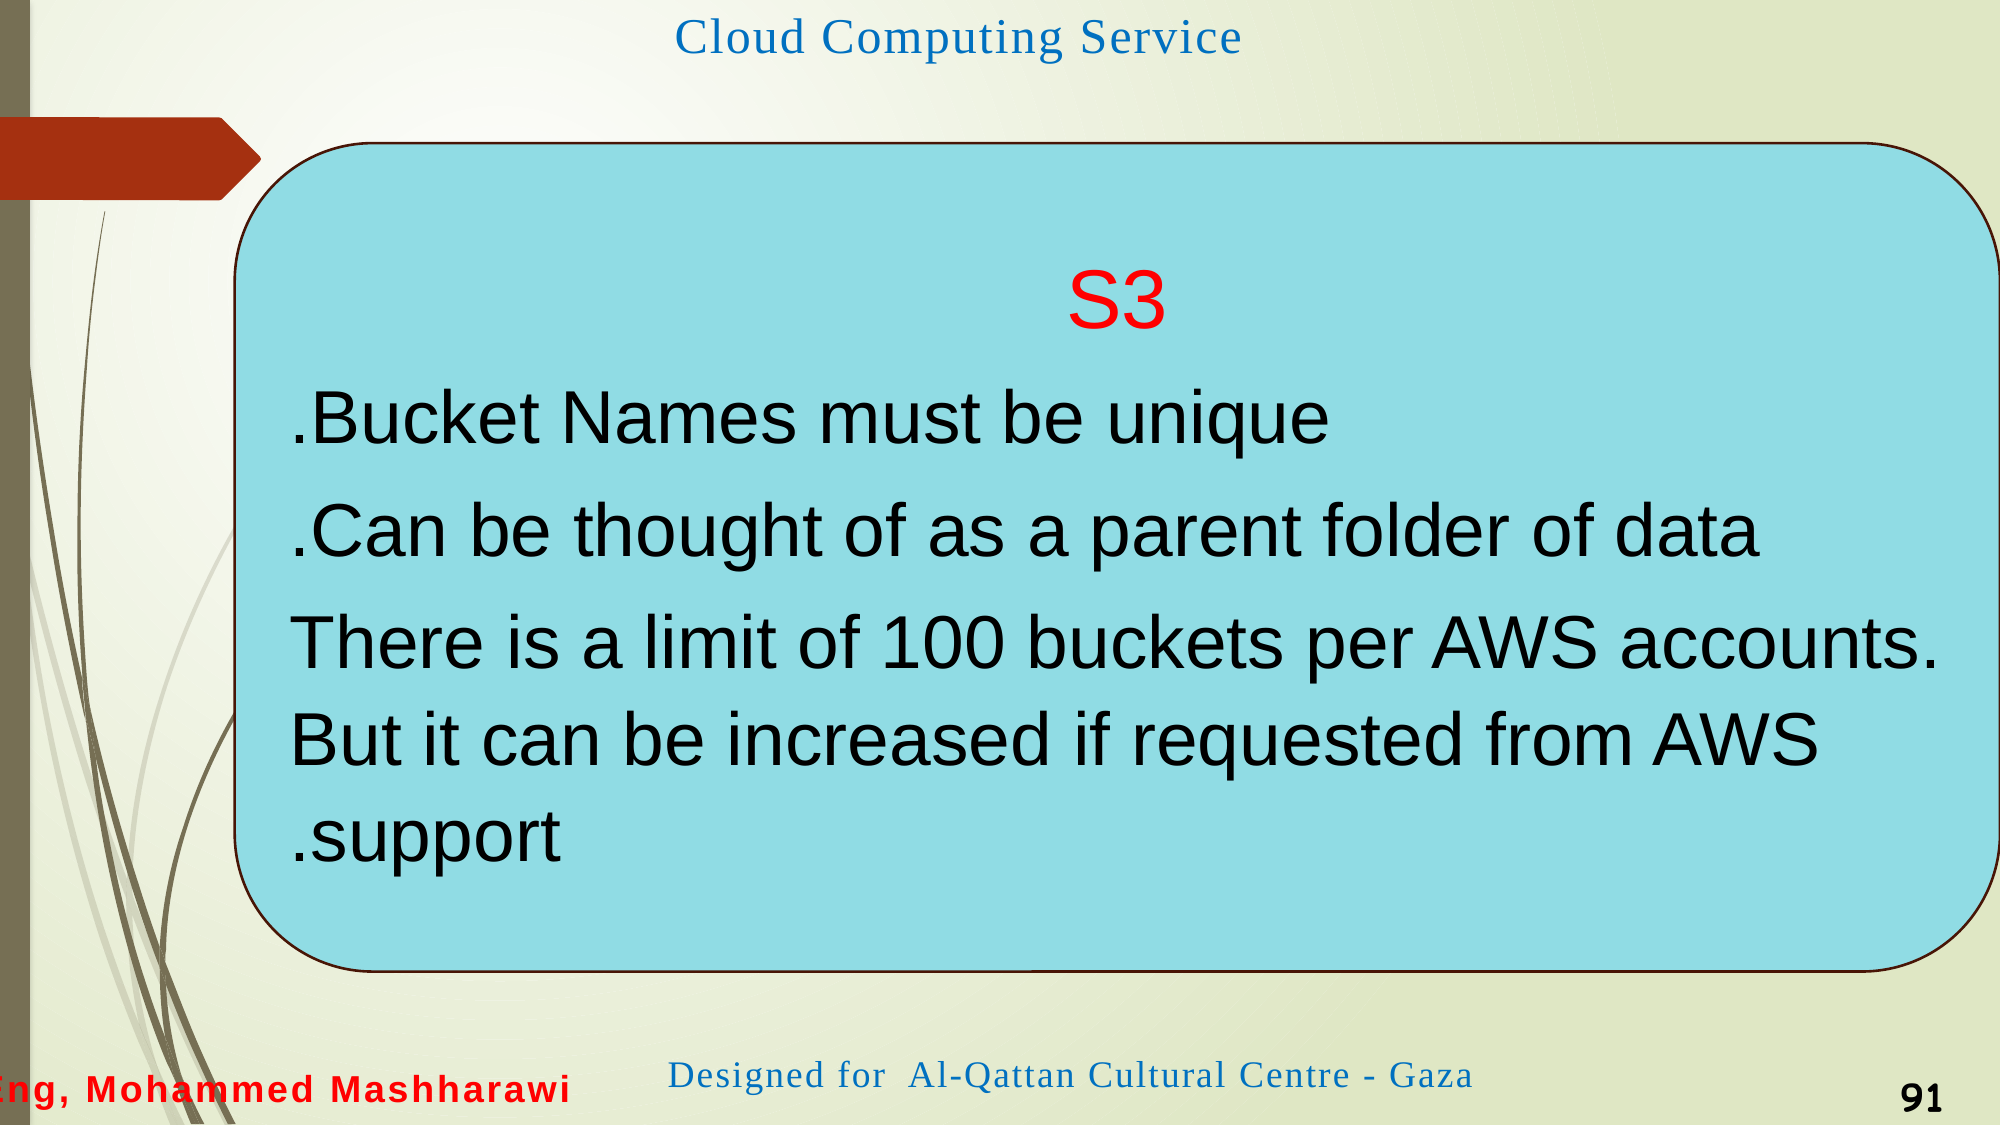

S3
Bucket Names must be unique.
Can be thought of as a parent folder of data.
There is a limit of 100 buckets per AWS accounts. But it can be increased if requested from AWS support.